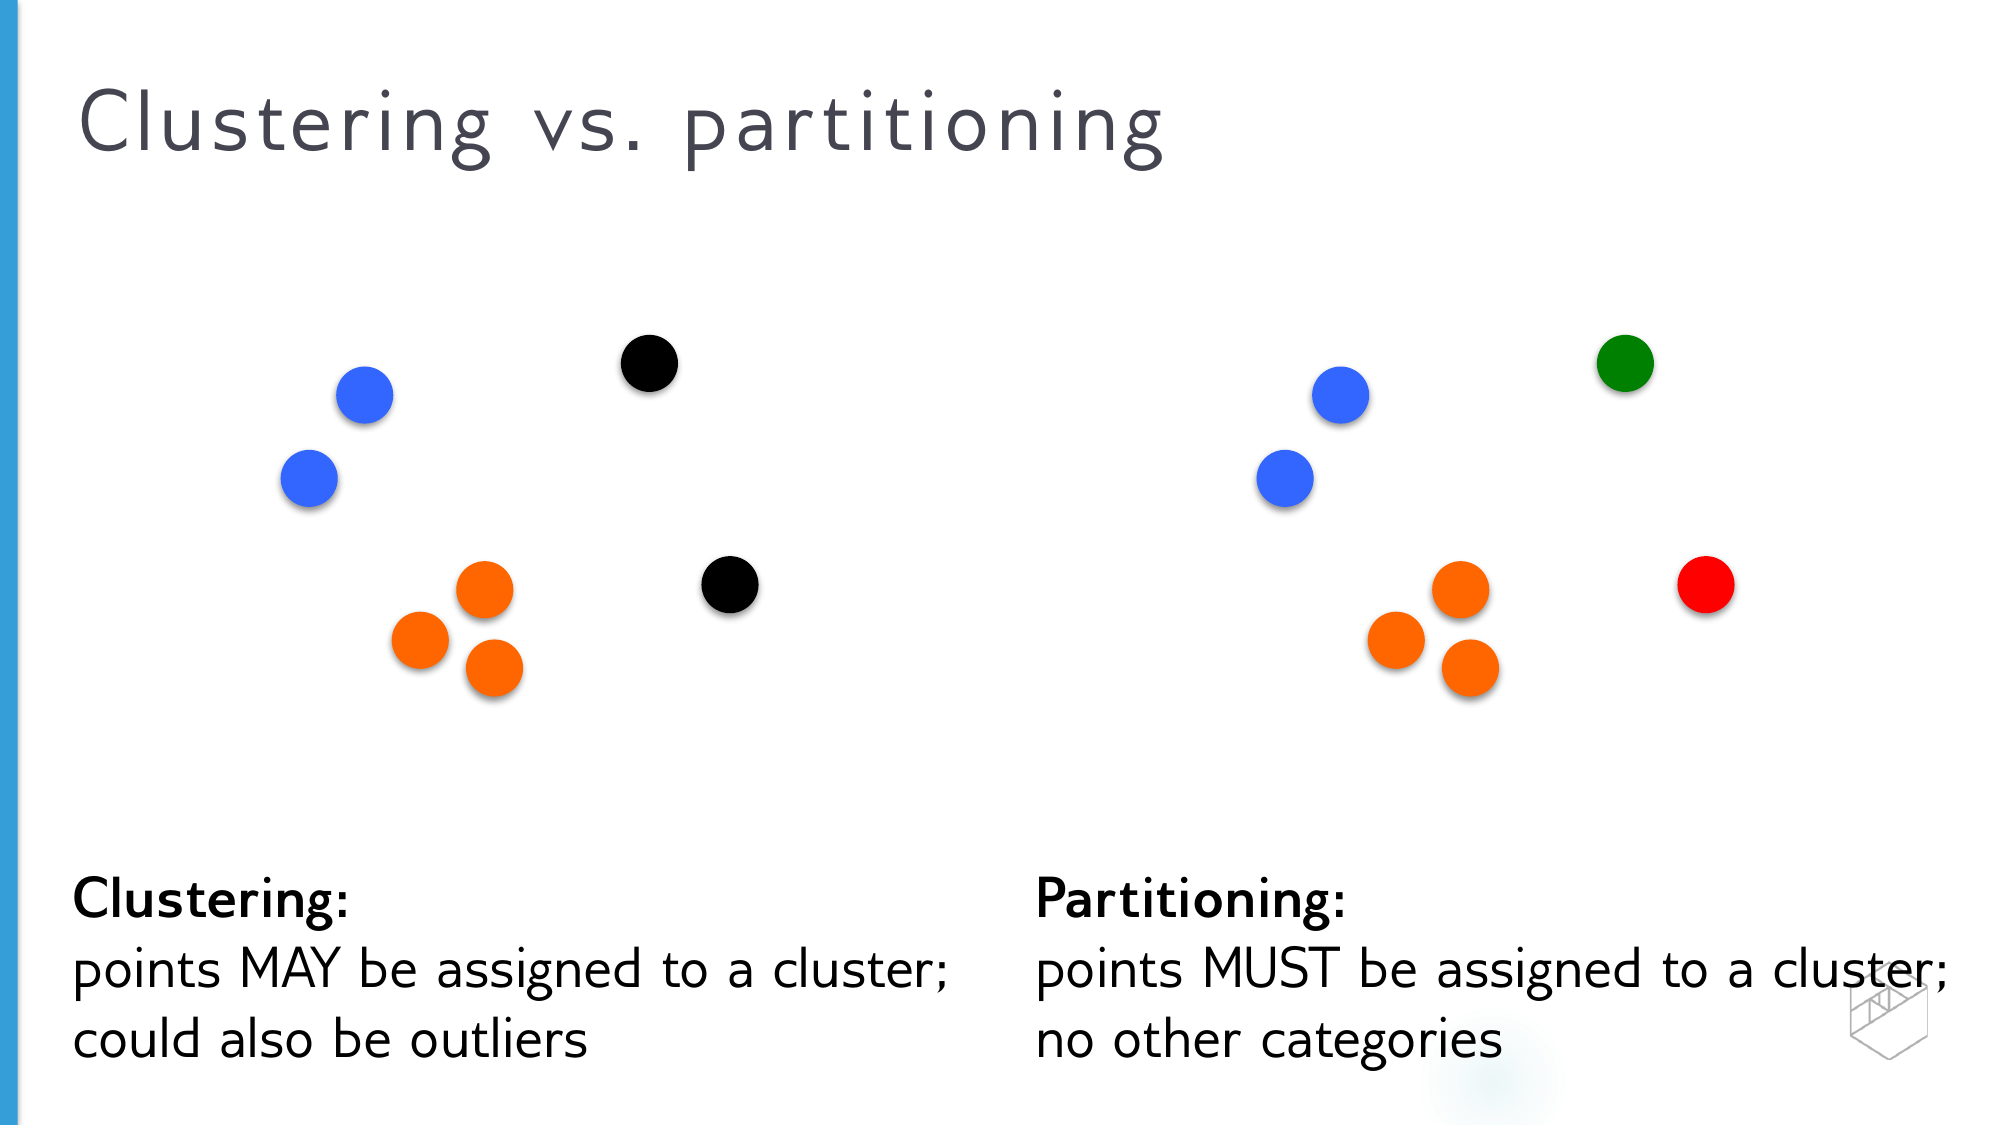

# Clustering vs. partitioning

Clustering:
points MAY be assigned to a cluster;
could also be outliers
Partitioning:
points MUST be assigned to a cluster;
no other categories